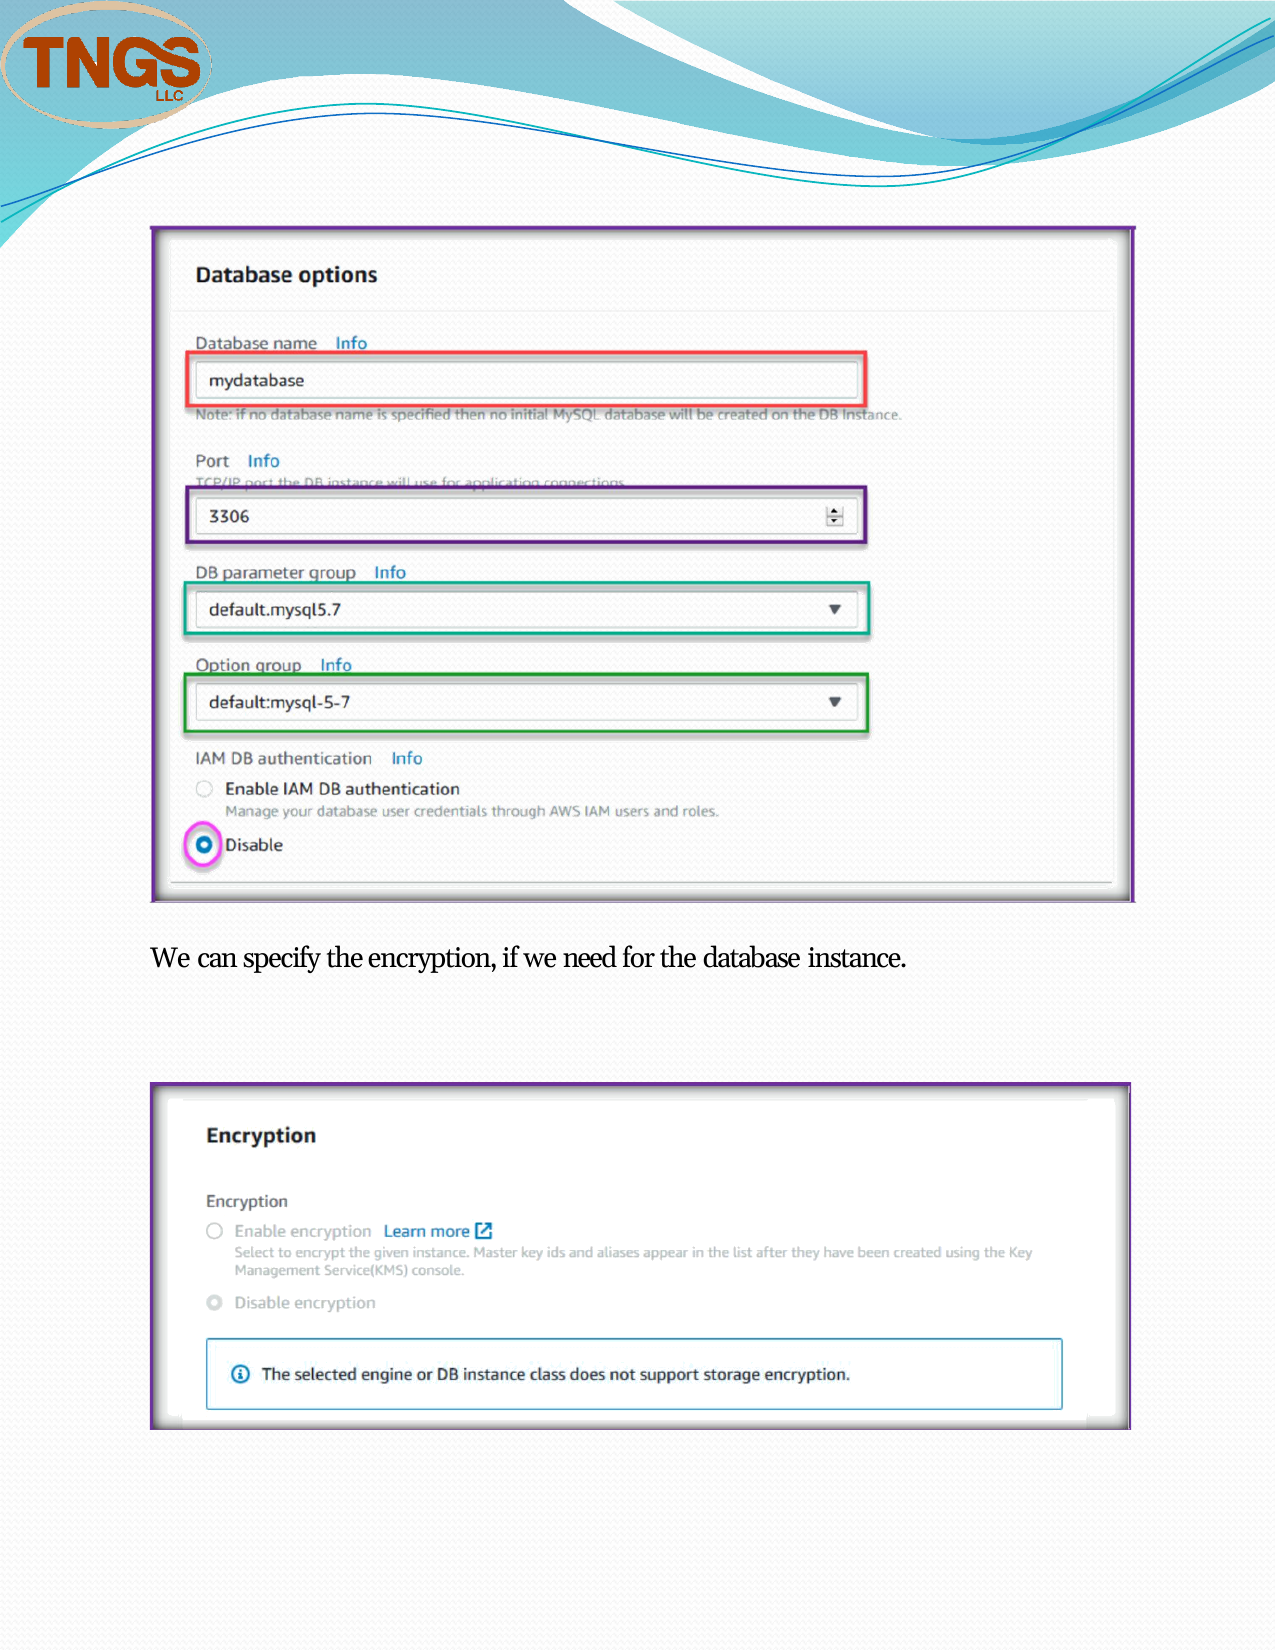

We can specify the encryption, if we need for the database instance.